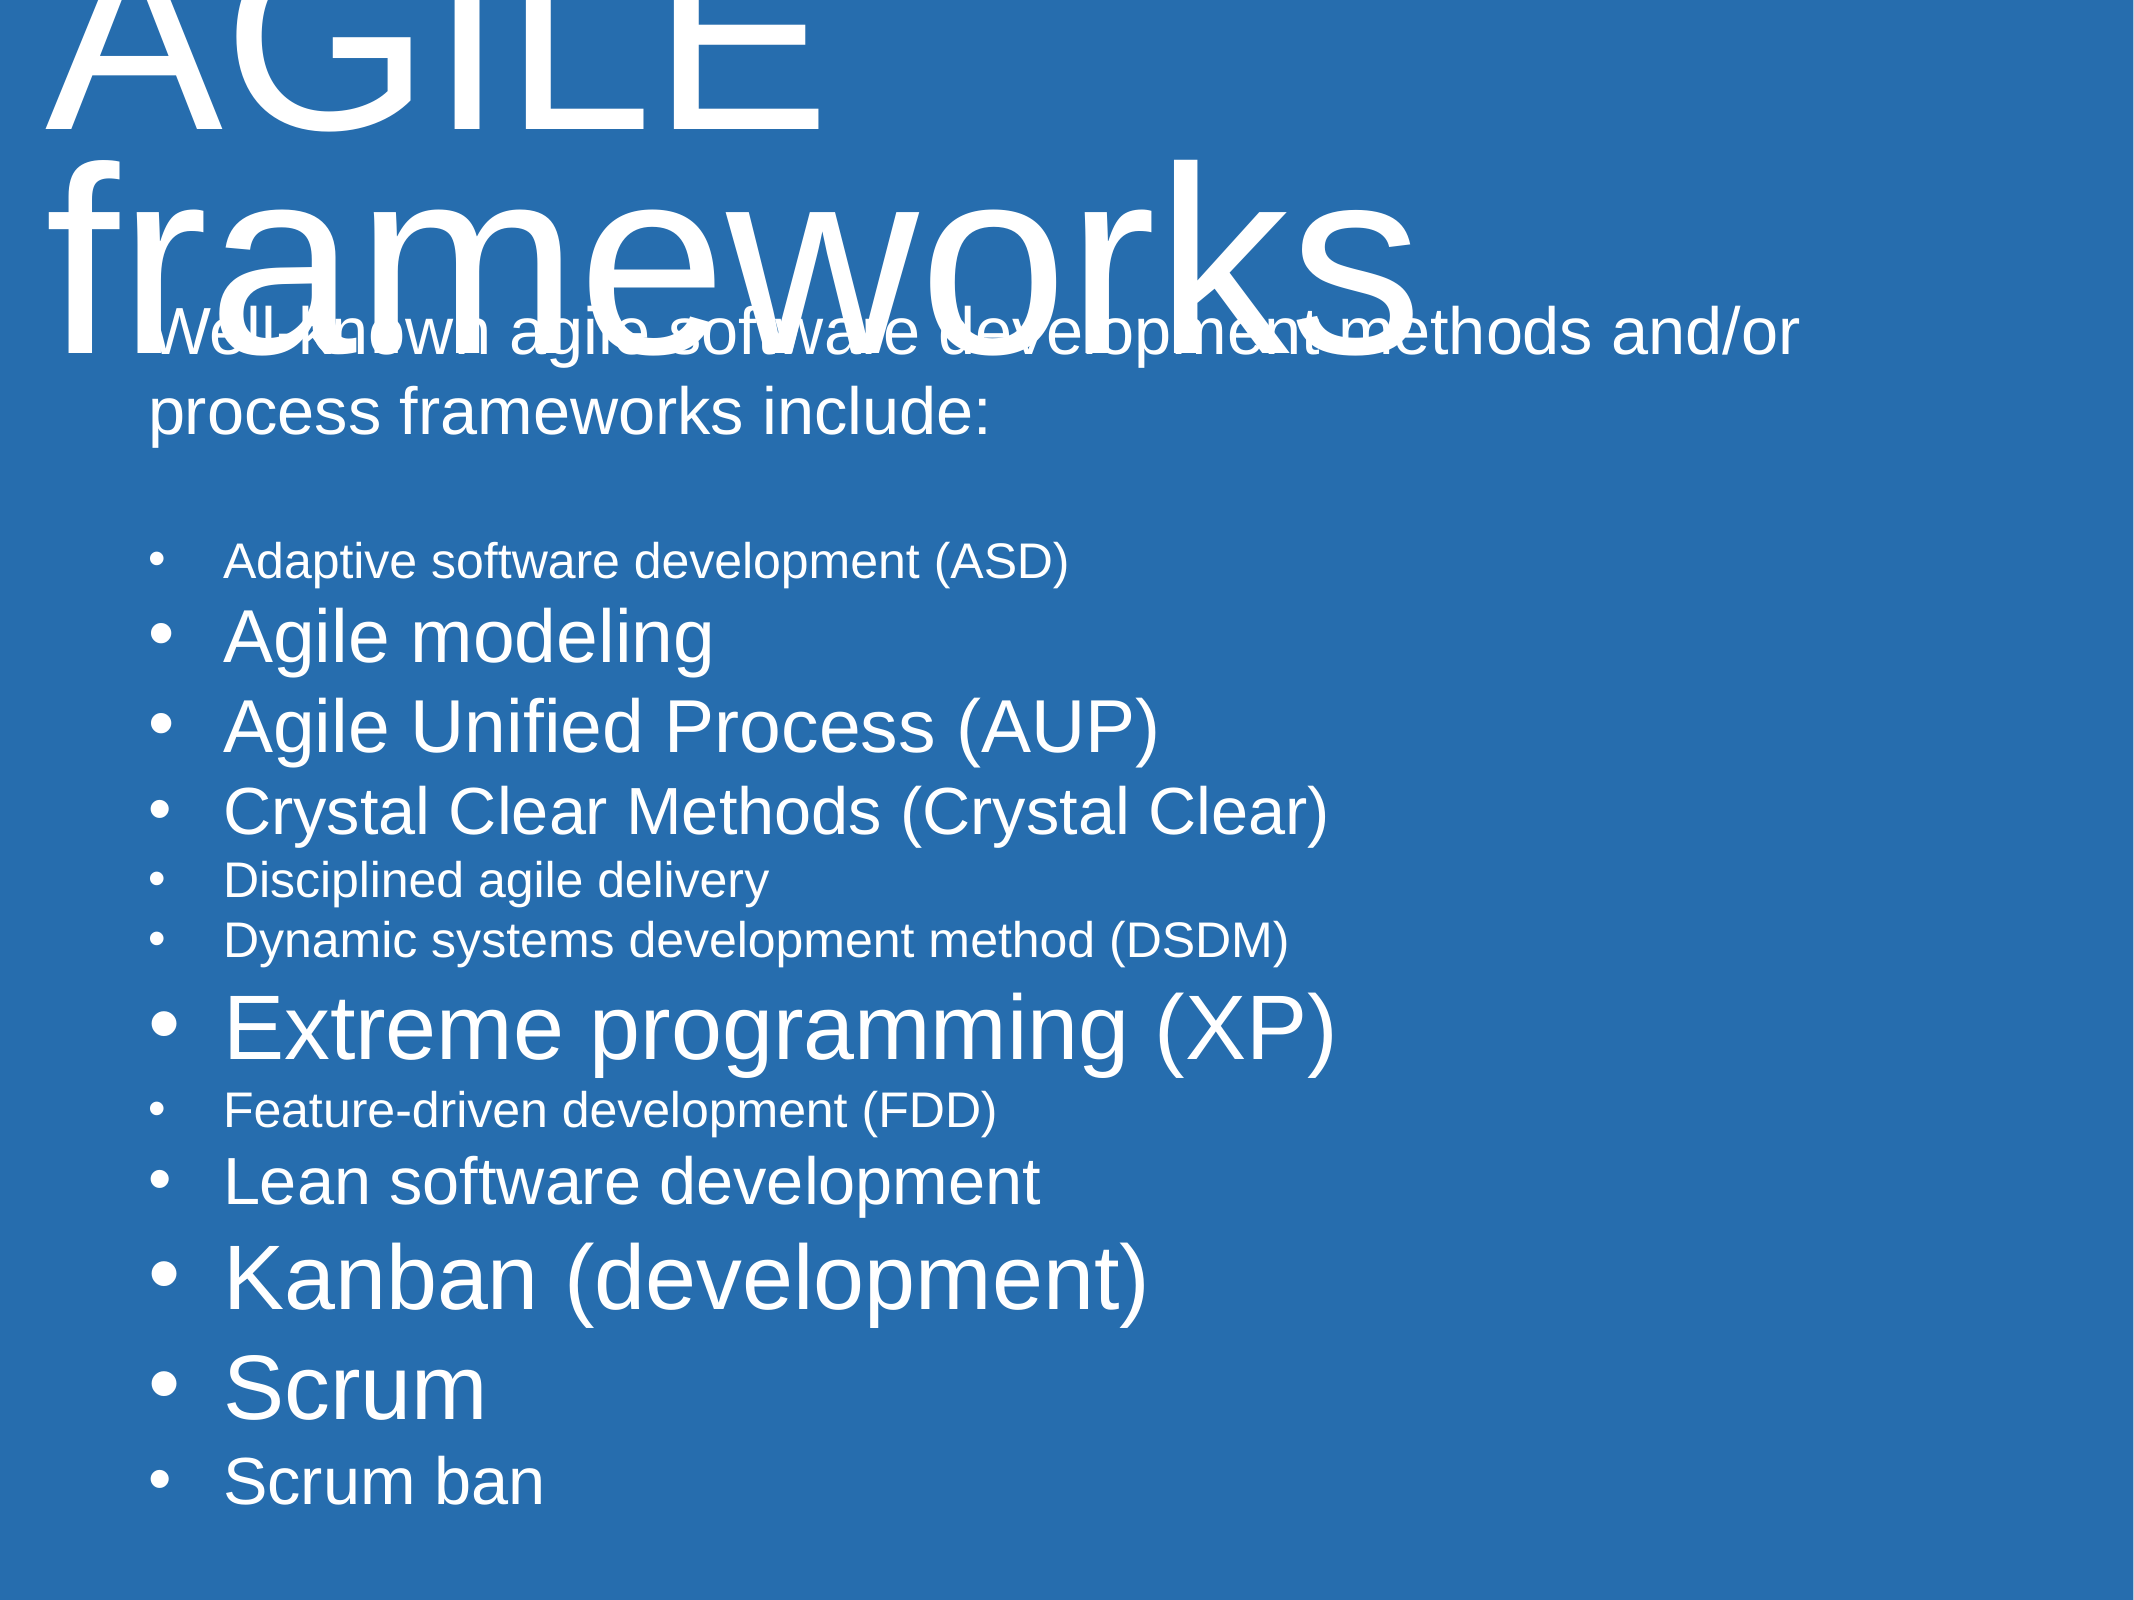

AGILE frameworks
Well-known agile software development methods and/or process frameworks include:

Adaptive software development (ASD)
Agile modeling
Agile Unified Process (AUP)
Crystal Clear Methods (Crystal Clear)
Disciplined agile delivery
Dynamic systems development method (DSDM)
Extreme programming (XP)
Feature-driven development (FDD)
Lean software development
Kanban (development)
Scrum
Scrum ban